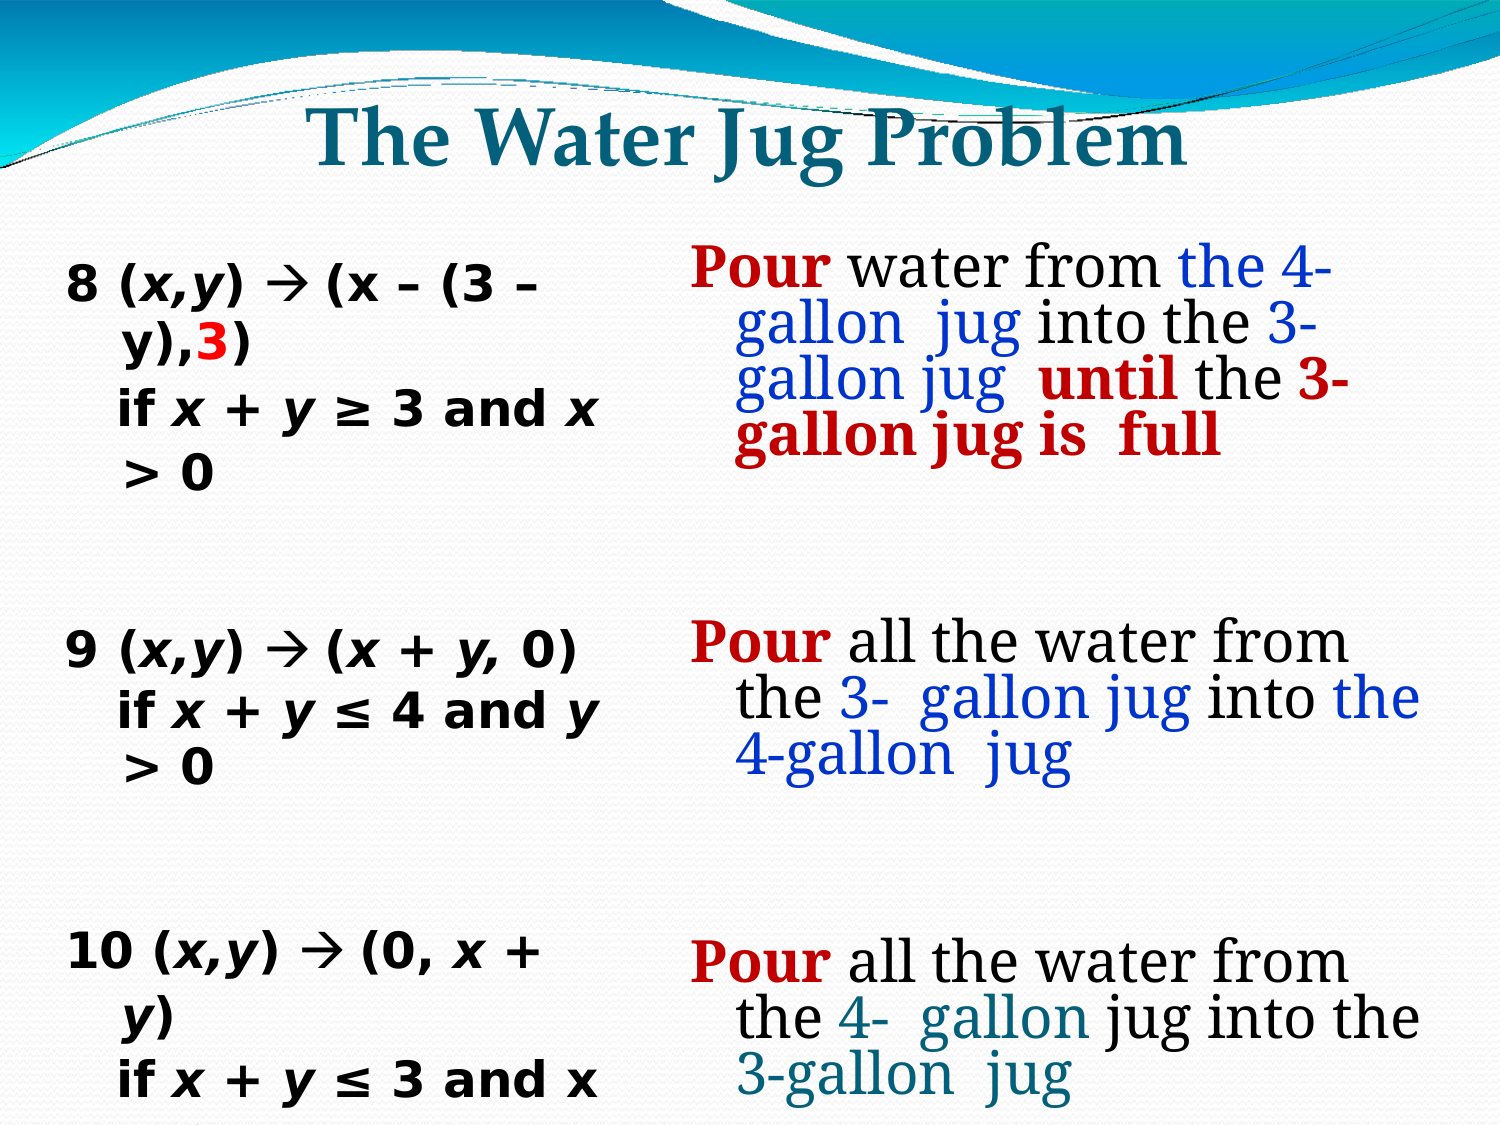

# The Water Jug Problem
Pour water from the 4-gallon  jug into the 3-gallon jug  until the 3-gallon jug is  full

Pour all the water from the 3-  gallon jug into the 4-gallon  jug

Pour all the water from the 4-  gallon jug into the 3-gallon  jug
8 (x,y) 🡪 (x – (3 –  y),3)
if x + y ≥ 3 and x
> 0

9 (x,y) 🡪 (x + y, 0)  if x + y ≤ 4 and y
> 0

10 (x,y) 🡪 (0, x +
y)
if x + y ≤ 3 and x
> 0